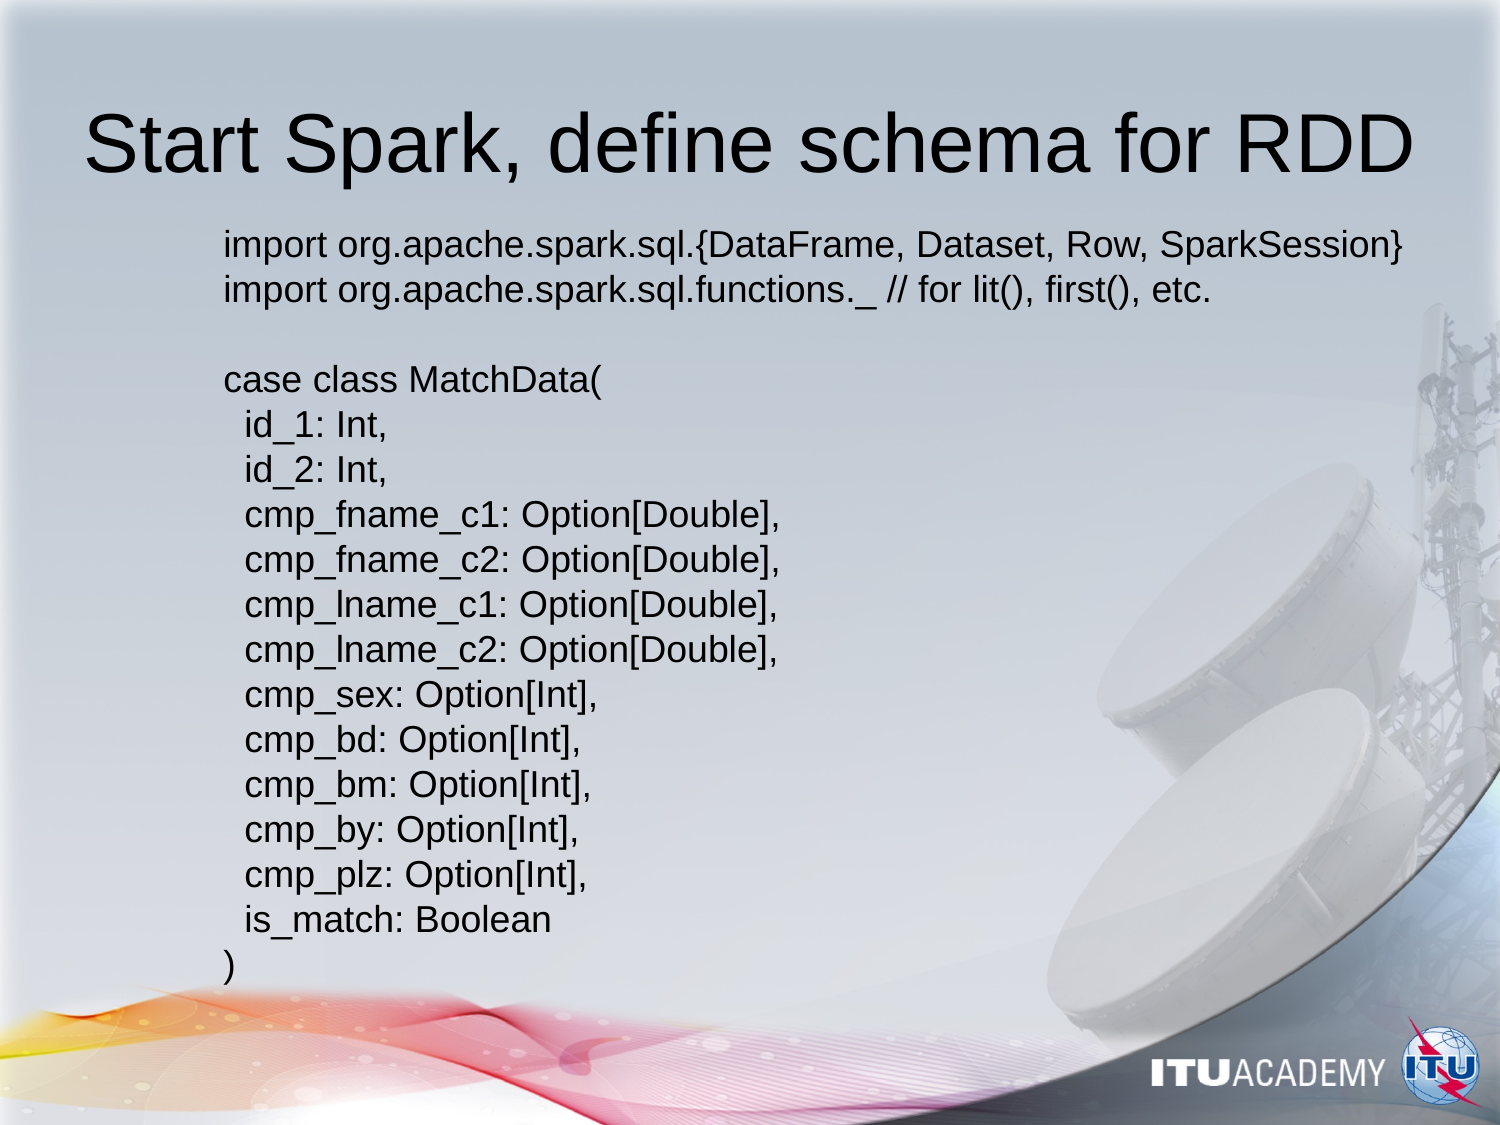

# Start Spark, define schema for RDD
import org.apache.spark.sql.{DataFrame, Dataset, Row, SparkSession}
import org.apache.spark.sql.functions._ // for lit(), first(), etc.

case class MatchData(
  id_1: Int,
  id_2: Int,
  cmp_fname_c1: Option[Double],
  cmp_fname_c2: Option[Double],
  cmp_lname_c1: Option[Double],
  cmp_lname_c2: Option[Double],
  cmp_sex: Option[Int],
  cmp_bd: Option[Int],
  cmp_bm: Option[Int],
  cmp_by: Option[Int],
  cmp_plz: Option[Int],
  is_match: Boolean
)